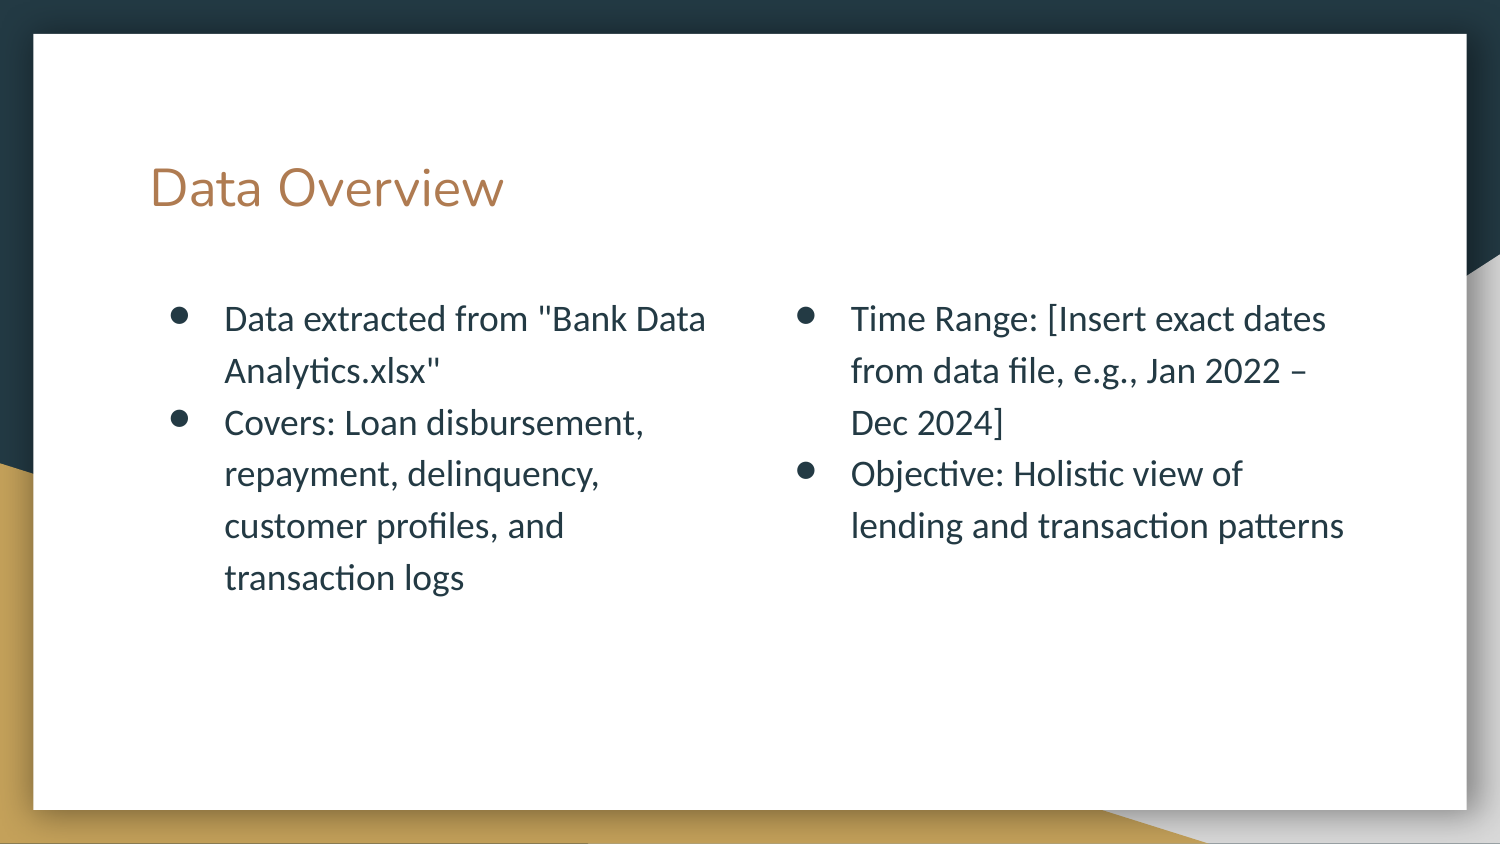

# Data Overview

Data extracted from "Bank Data Analytics.xlsx"
Covers: Loan disbursement, repayment, delinquency, customer profiles, and transaction logs

Time Range: [Insert exact dates from data file, e.g., Jan 2022 – Dec 2024]
Objective: Holistic view of lending and transaction patterns